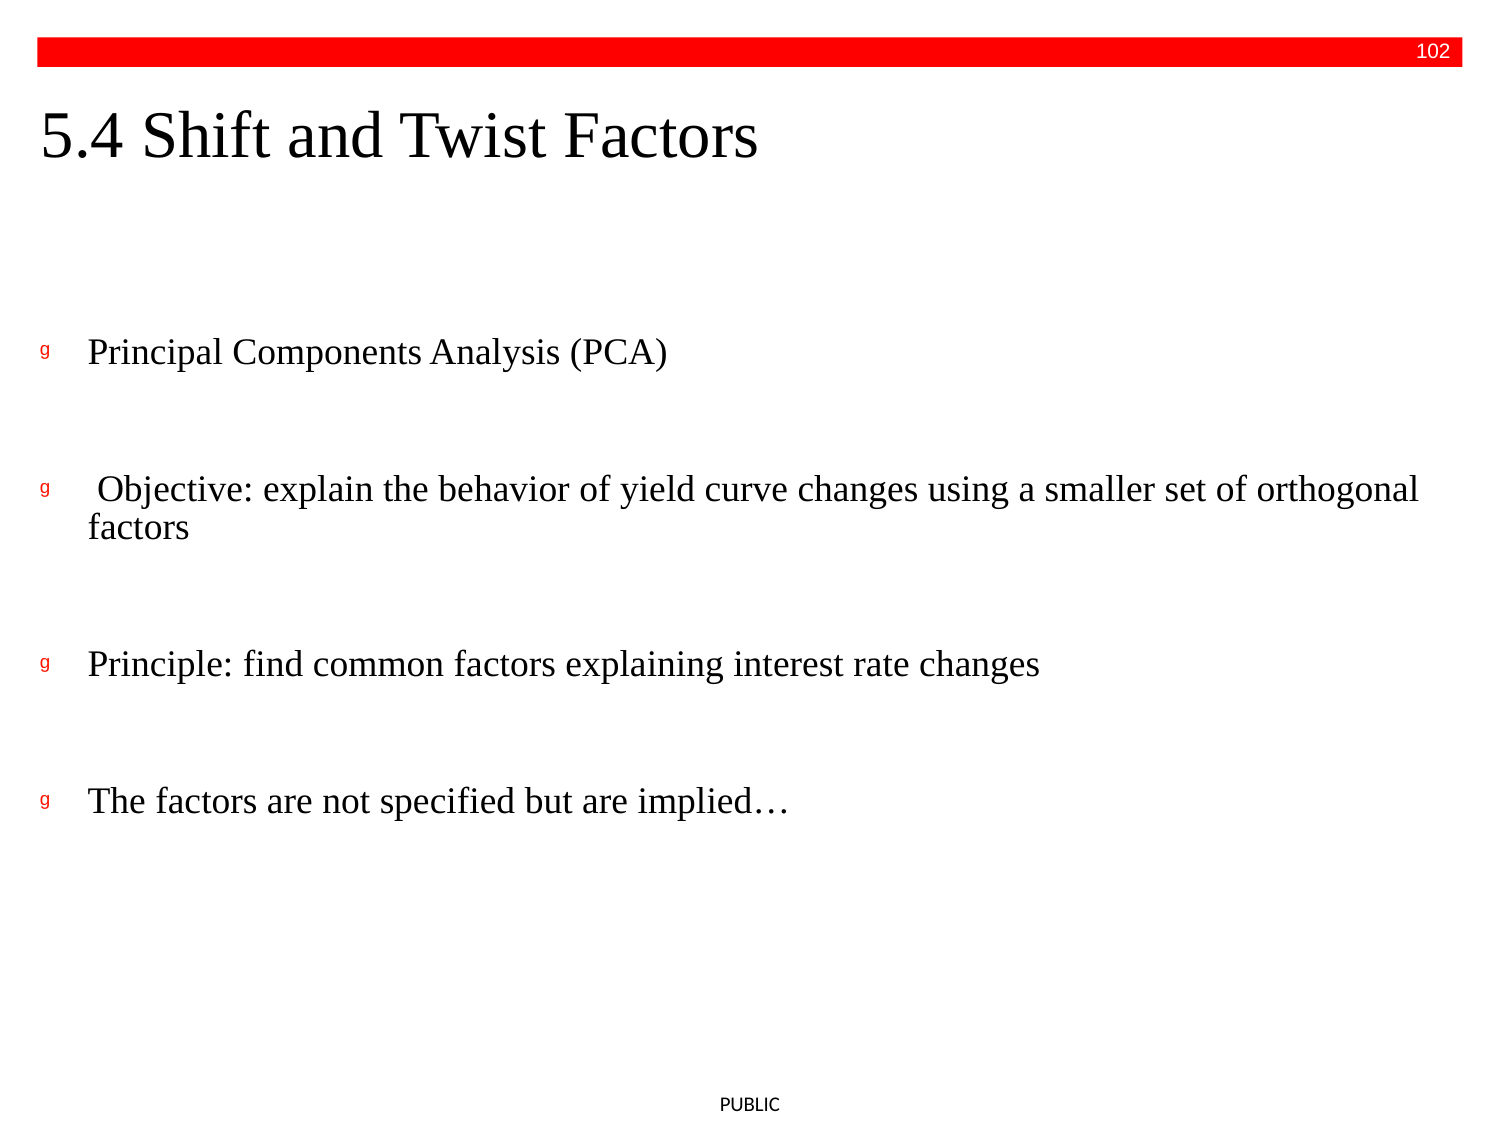

5.4 Shift and Twist Factors
Principal Components Analysis (PCA)

 Objective: explain the behavior of yield curve changes using a smaller set of orthogonal factors

Principle: find common factors explaining interest rate changes

The factors are not specified but are implied…